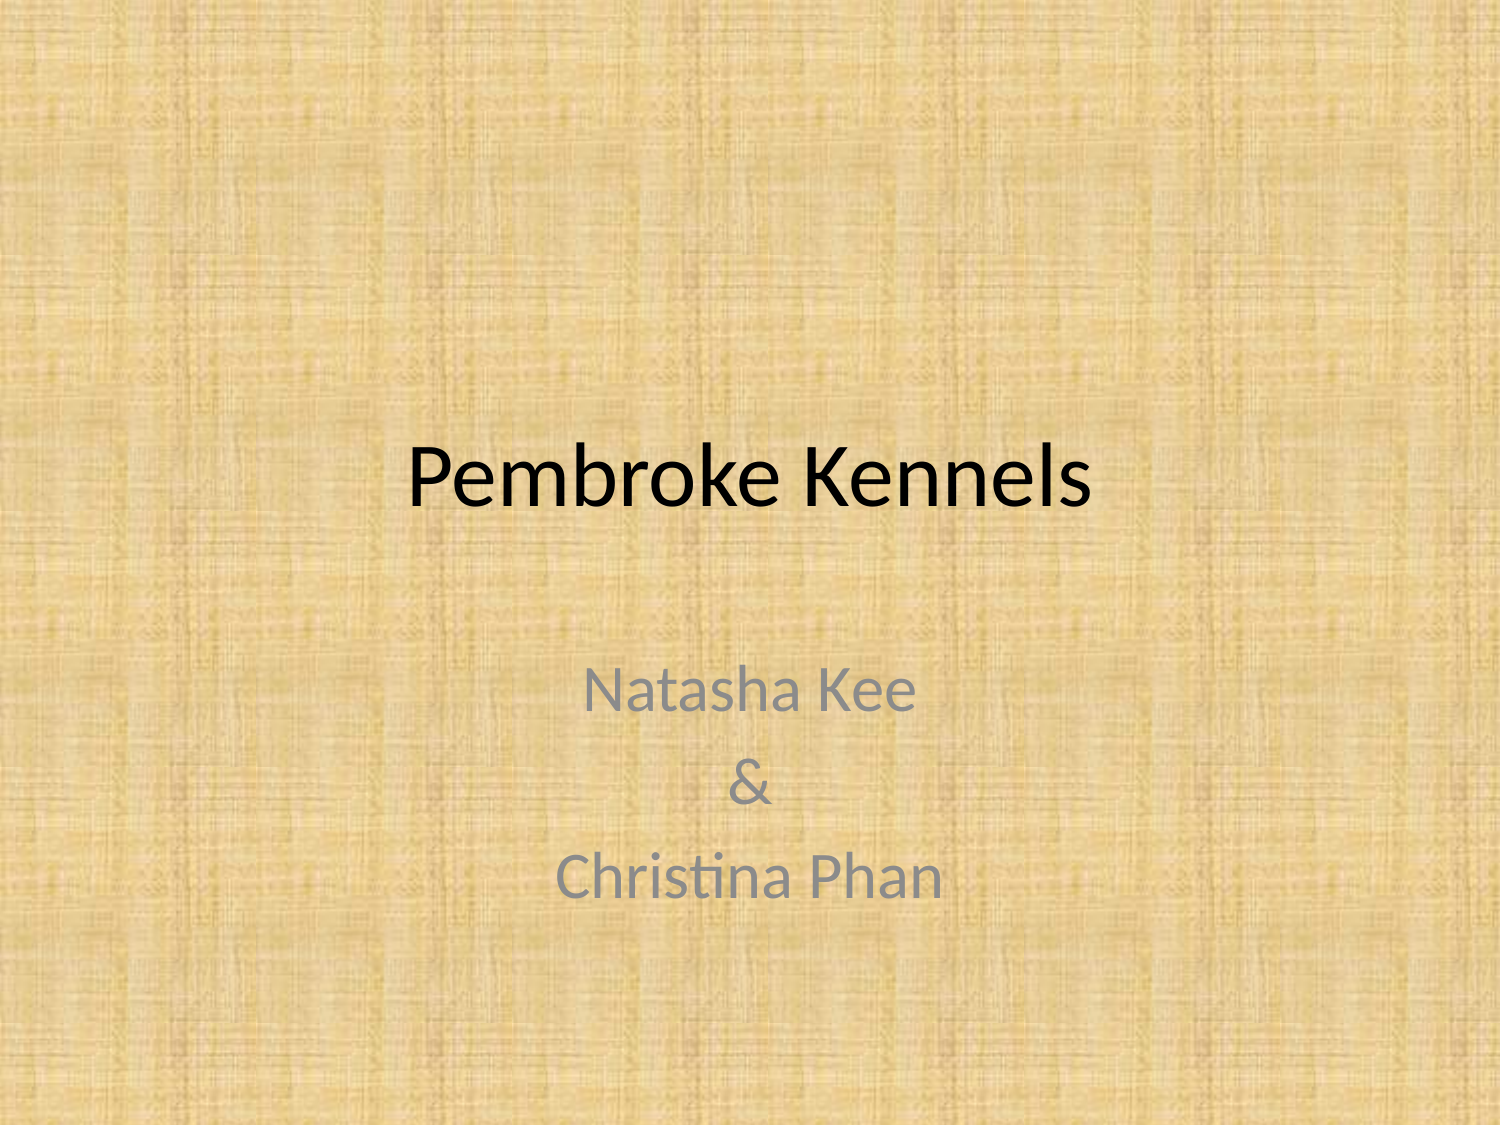

# Pembroke Kennels
Natasha Kee
&
Christina Phan